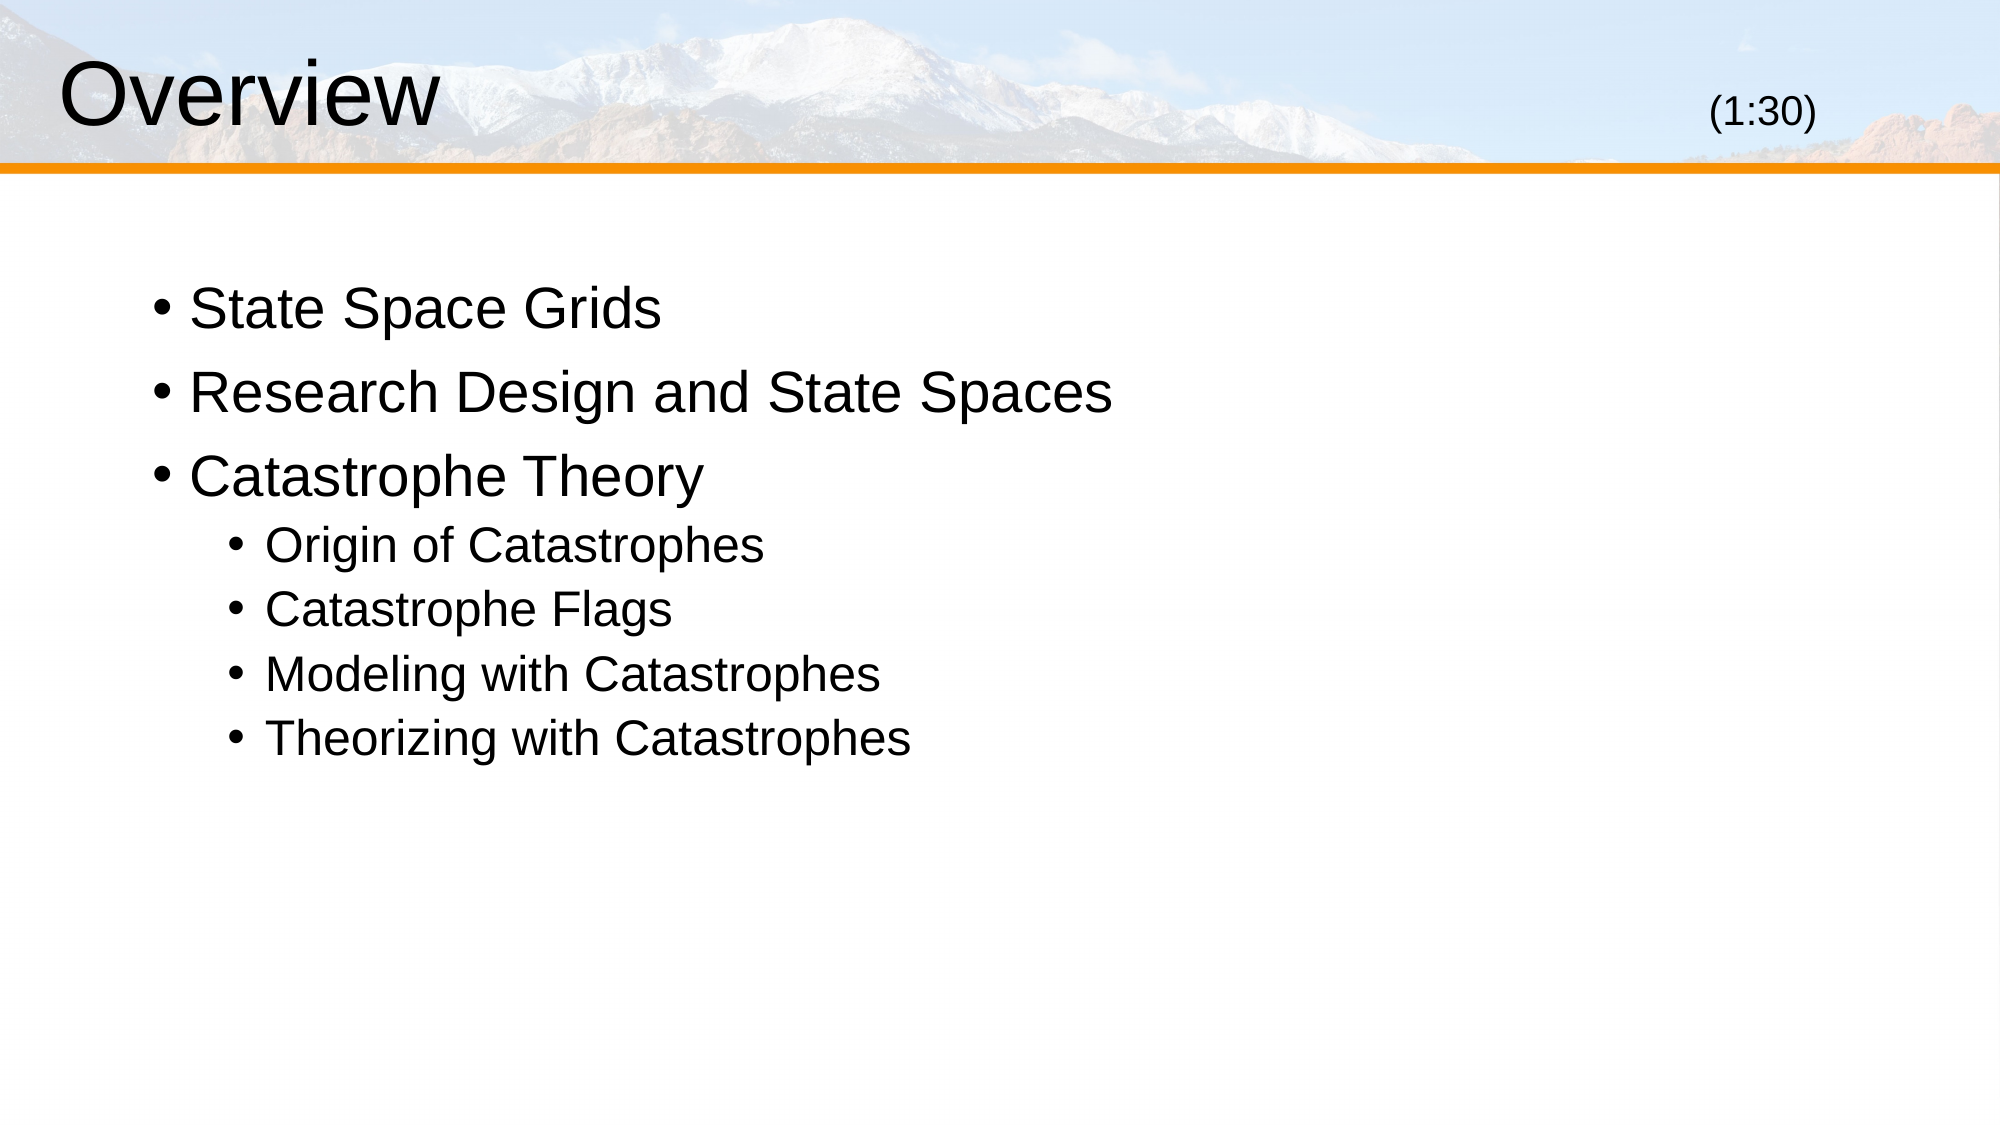

# Overview									(1:30)
State Space Grids
Research Design and State Spaces
Catastrophe Theory
Origin of Catastrophes
Catastrophe Flags
Modeling with Catastrophes
Theorizing with Catastrophes